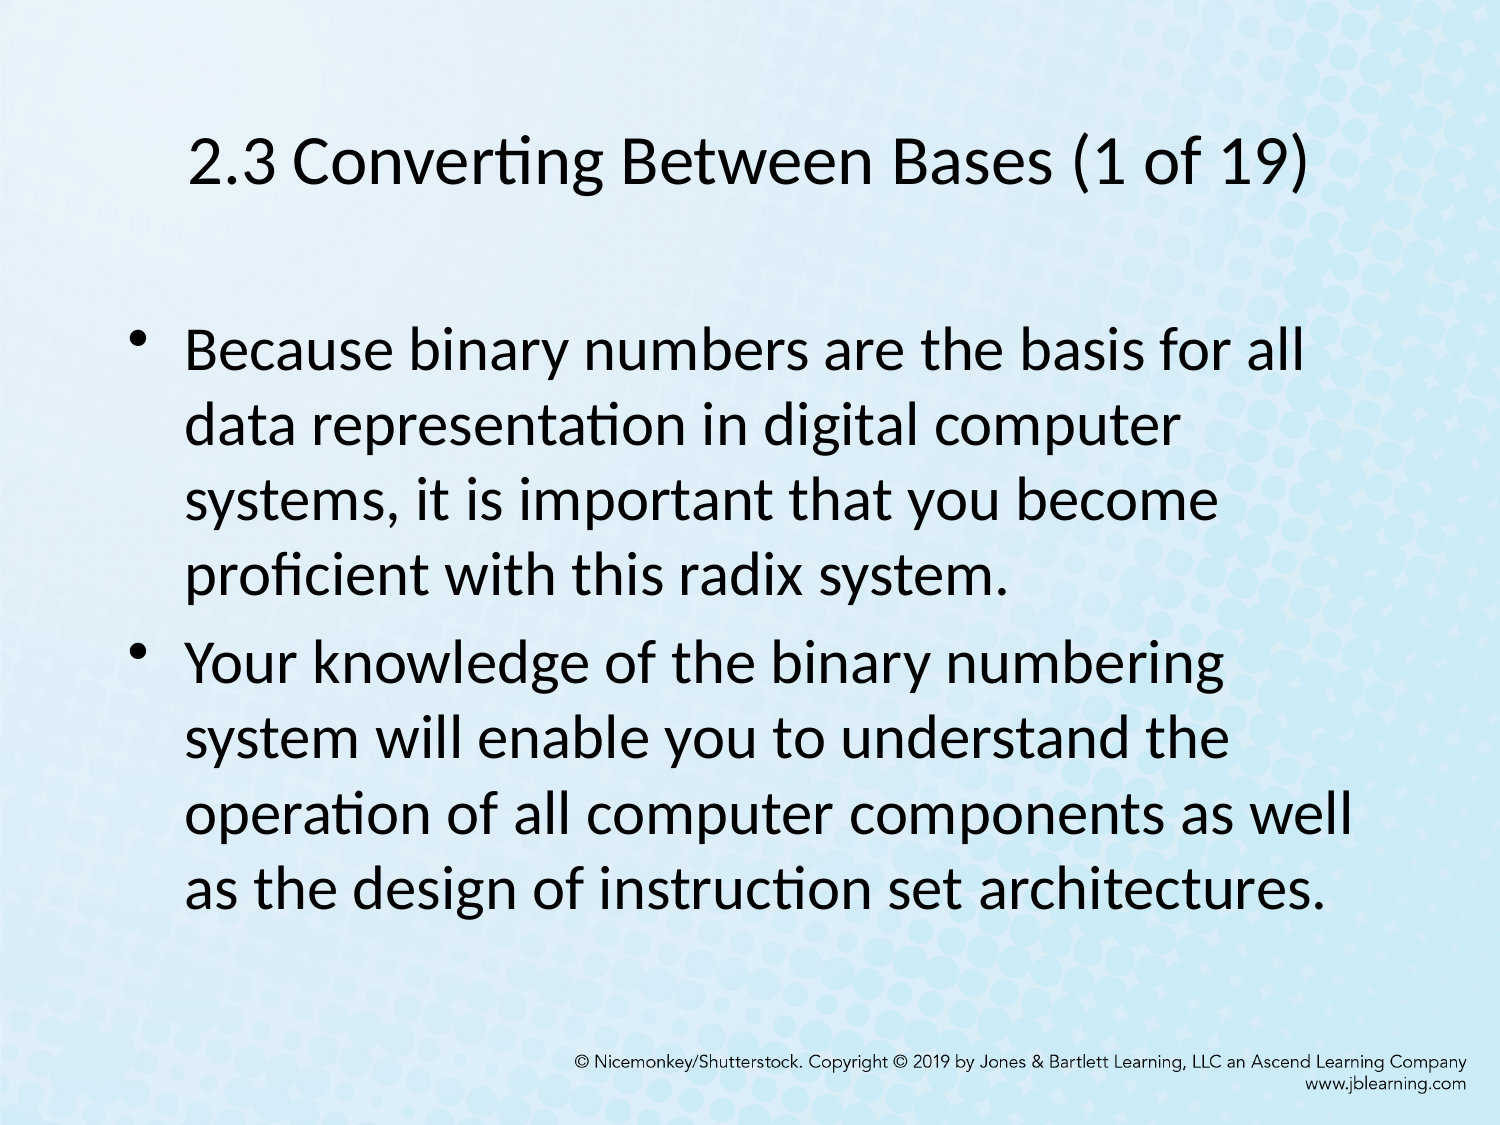

# 2.3 Converting Between Bases (1 of 19)
Because binary numbers are the basis for all data representation in digital computer systems, it is important that you become proficient with this radix system.
Your knowledge of the binary numbering system will enable you to understand the operation of all computer components as well as the design of instruction set architectures.